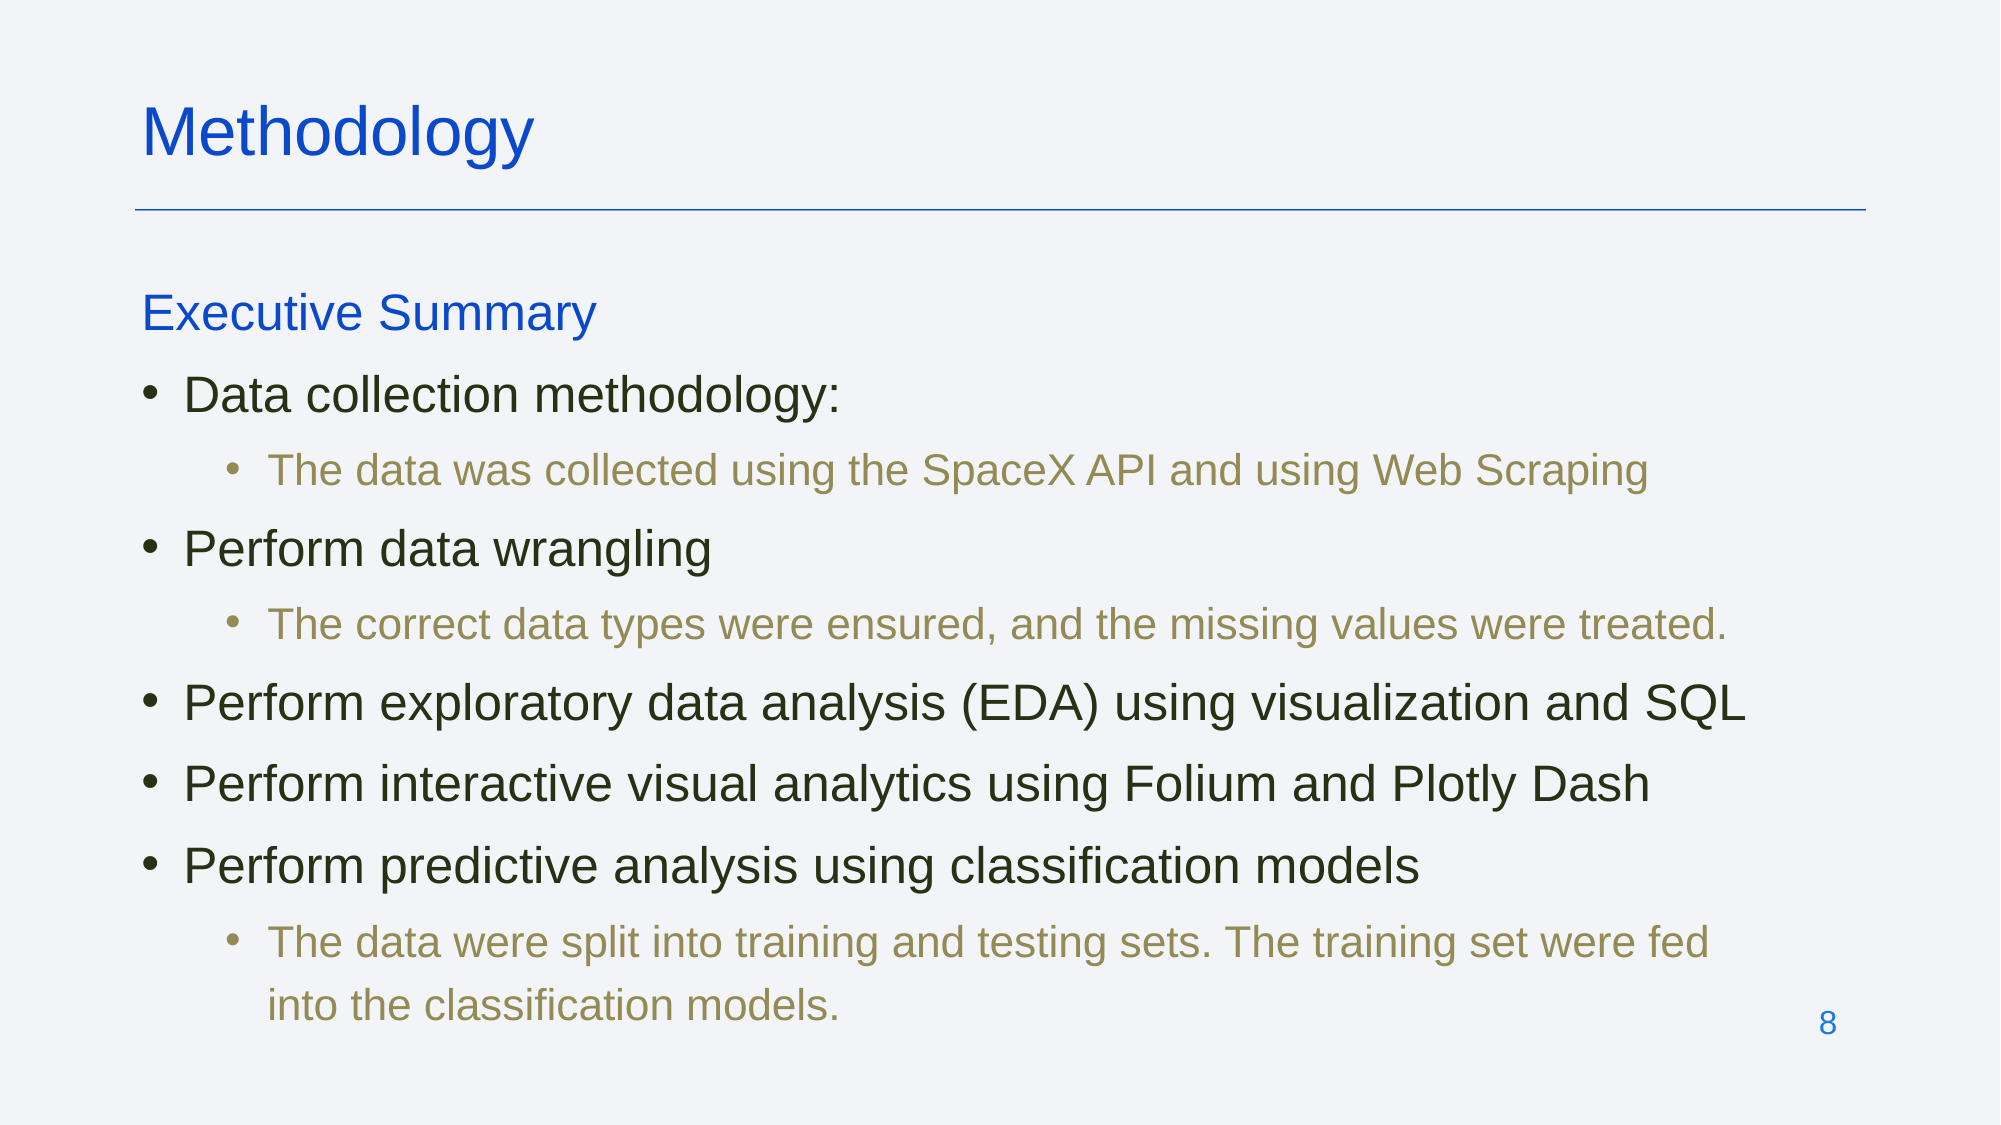

Methodology
Executive Summary
Data collection methodology:
The data was collected using the SpaceX API and using Web Scraping
Perform data wrangling
The correct data types were ensured, and the missing values were treated.
Perform exploratory data analysis (EDA) using visualization and SQL
Perform interactive visual analytics using Folium and Plotly Dash
Perform predictive analysis using classification models
The data were split into training and testing sets. The training set were fed into the classification models.

8